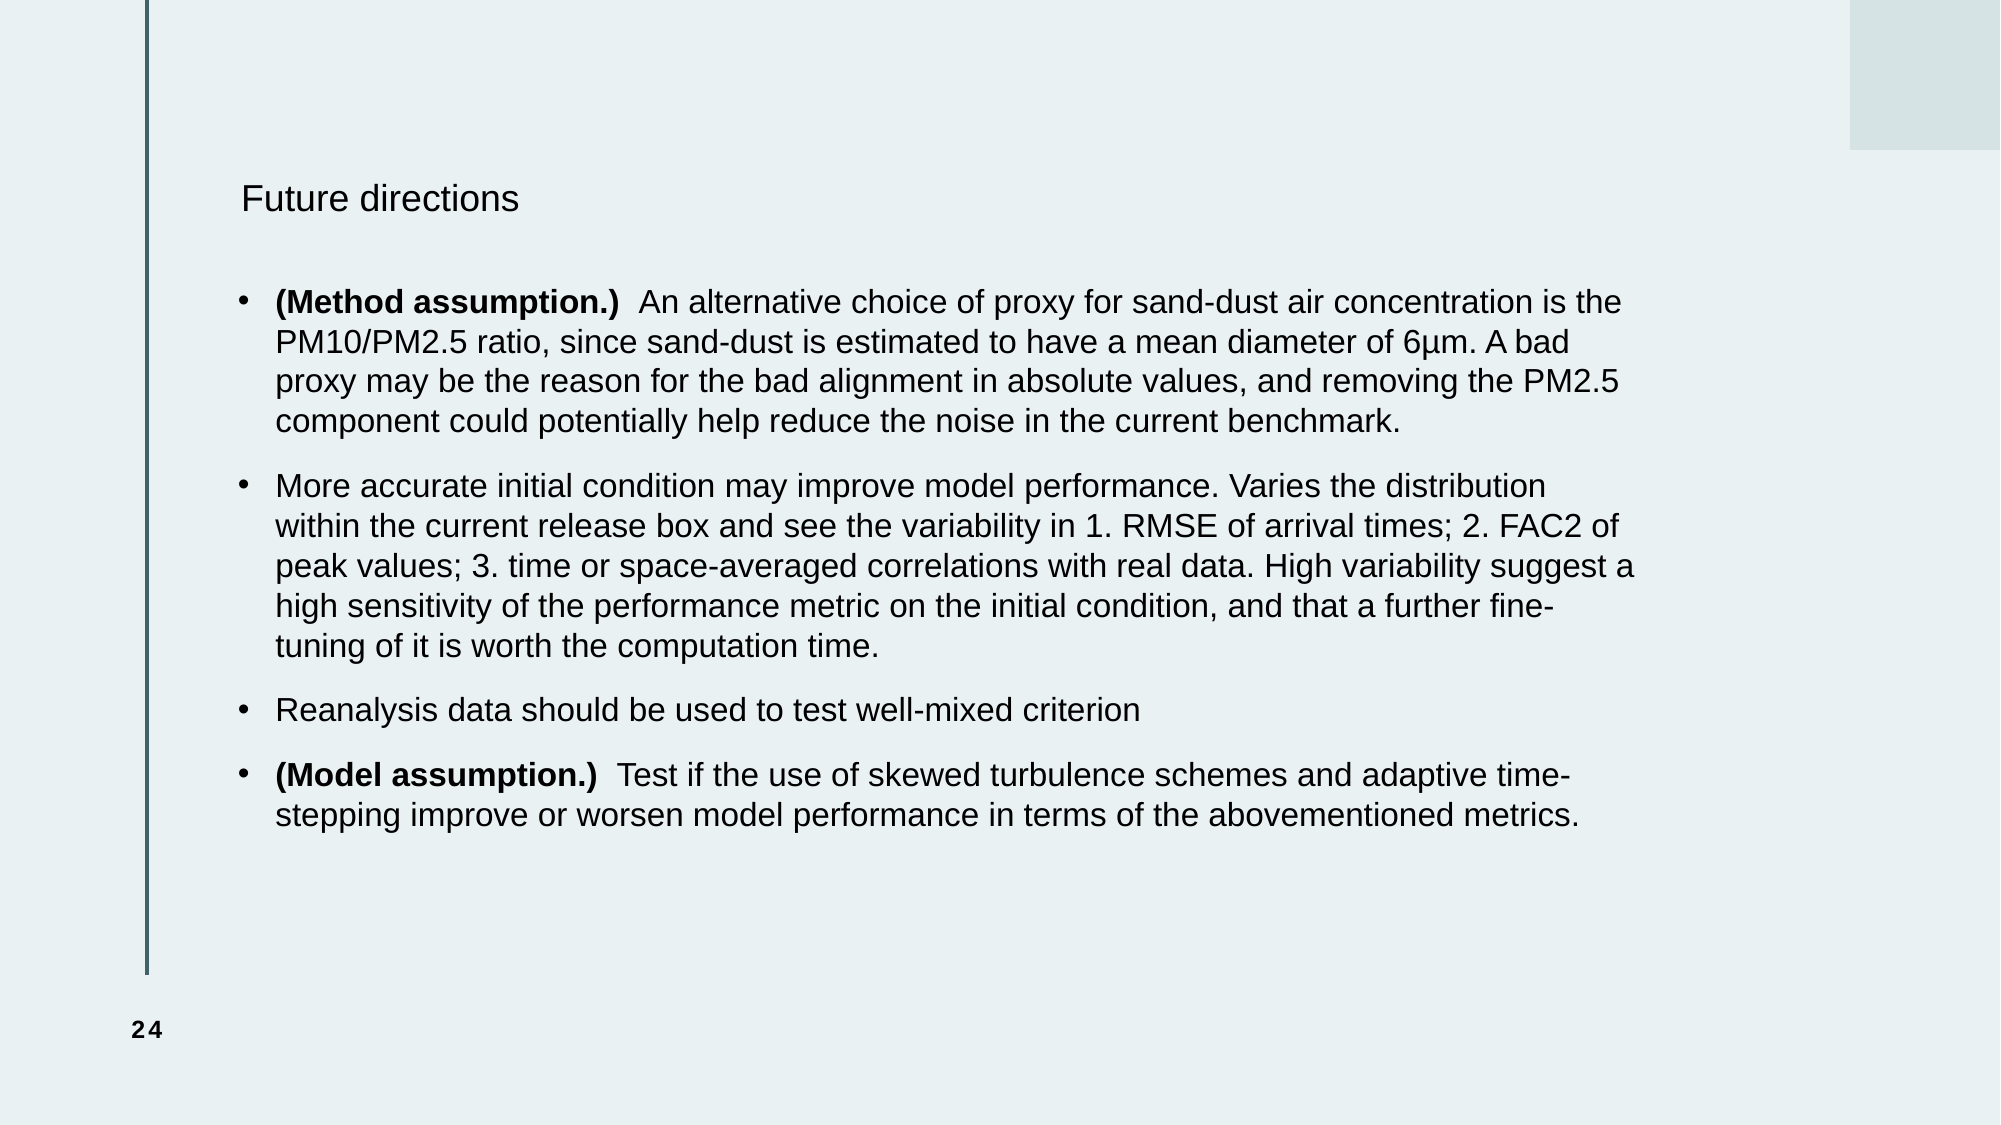

# Future directions
(Method assumption.)  An alternative choice of proxy for sand-dust air concentration is the PM10/PM2.5 ratio, since sand-dust is estimated to have a mean diameter of 6µm. A bad proxy may be the reason for the bad alignment in absolute values, and removing the PM2.5 component could potentially help reduce the noise in the current benchmark.
More accurate initial condition may improve model performance. Varies the distribution within the current release box and see the variability in 1. RMSE of arrival times; 2. FAC2 of peak values; 3. time or space-averaged correlations with real data. High variability suggest a high sensitivity of the performance metric on the initial condition, and that a further fine-tuning of it is worth the computation time.
Reanalysis data should be used to test well-mixed criterion
(Model assumption.)  Test if the use of skewed turbulence schemes and adaptive time-stepping improve or worsen model performance in terms of the abovementioned metrics.

24